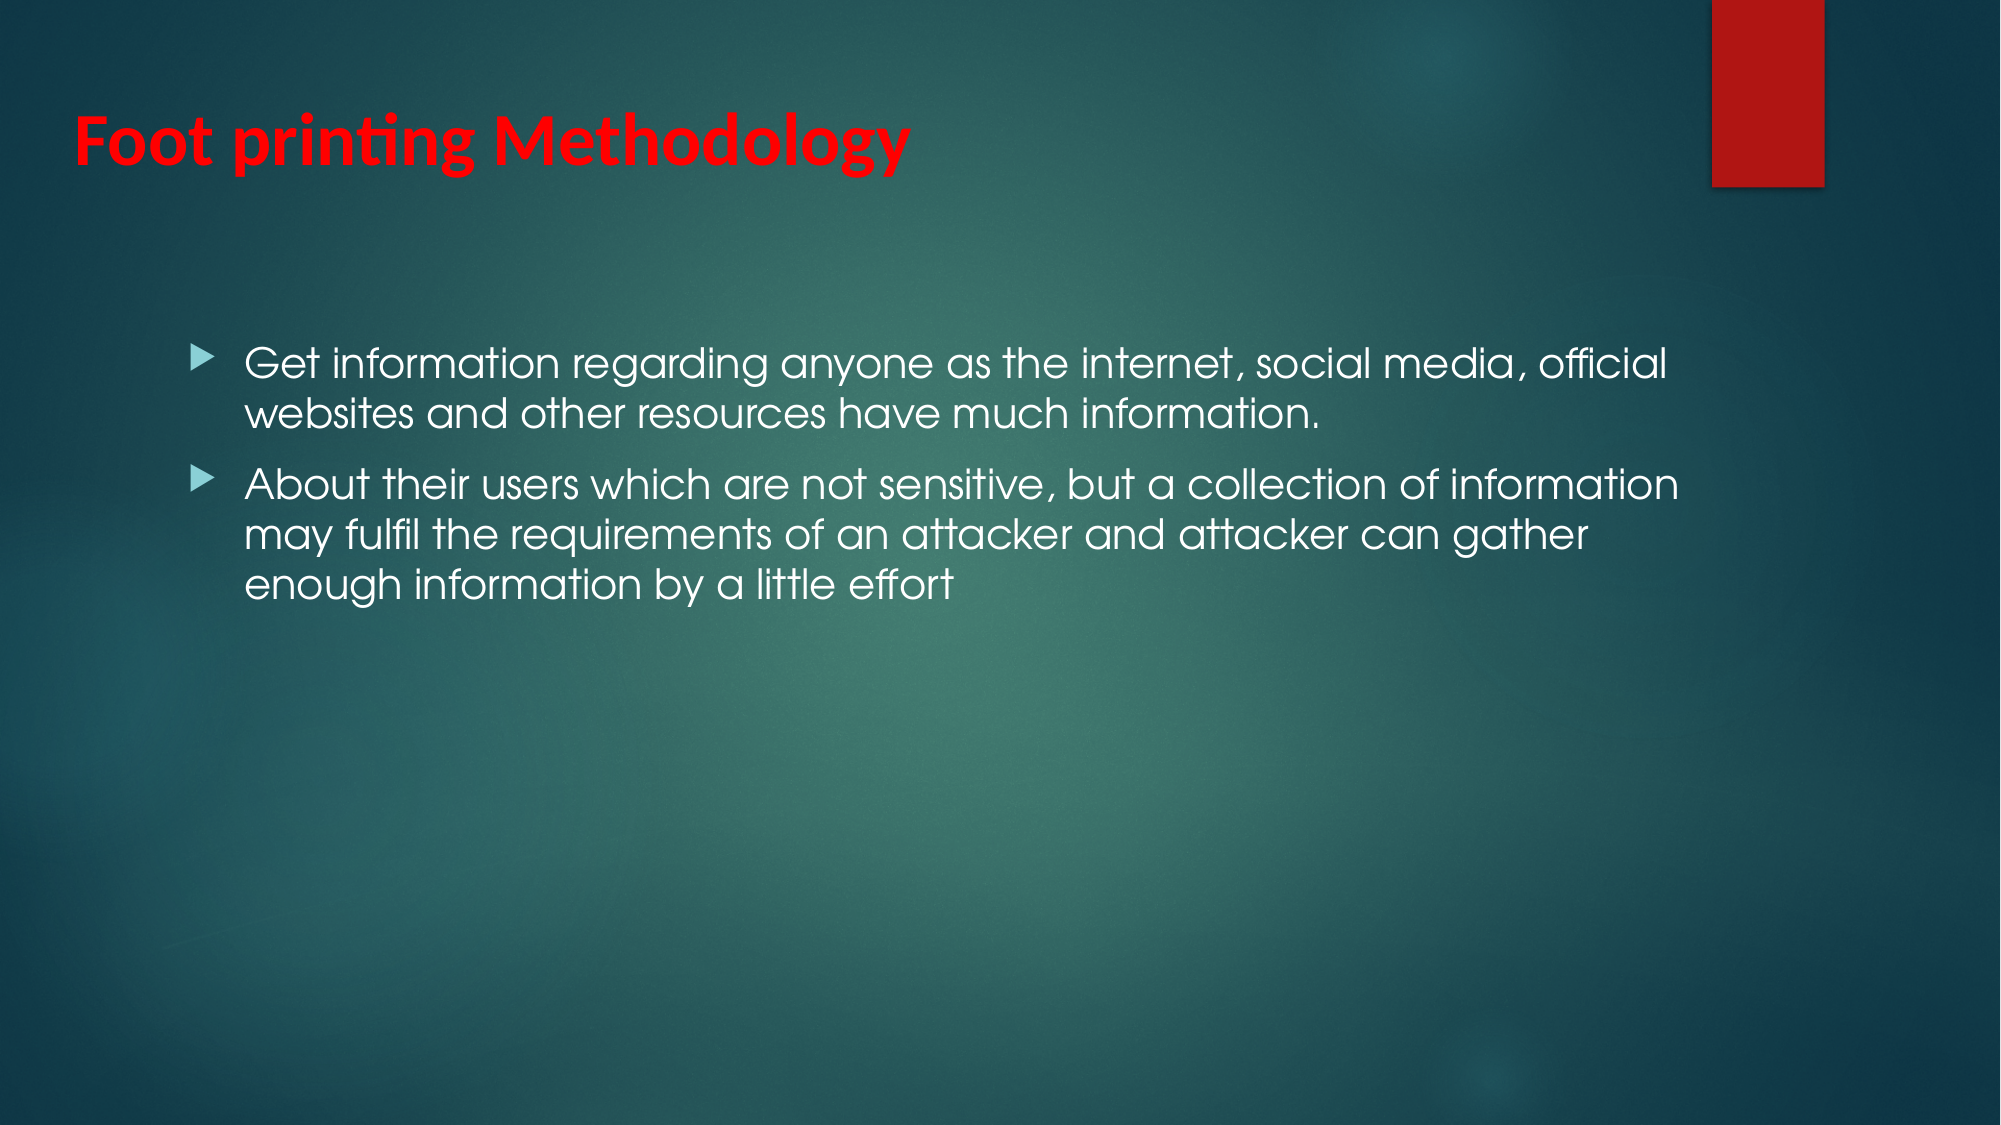

# Foot printing Methodology
Get information regarding anyone as the internet, social media, official websites and other resources have much information.
About their users which are not sensitive, but a collection of information may fulfil the requirements of an attacker and attacker can gather enough information by a little effort